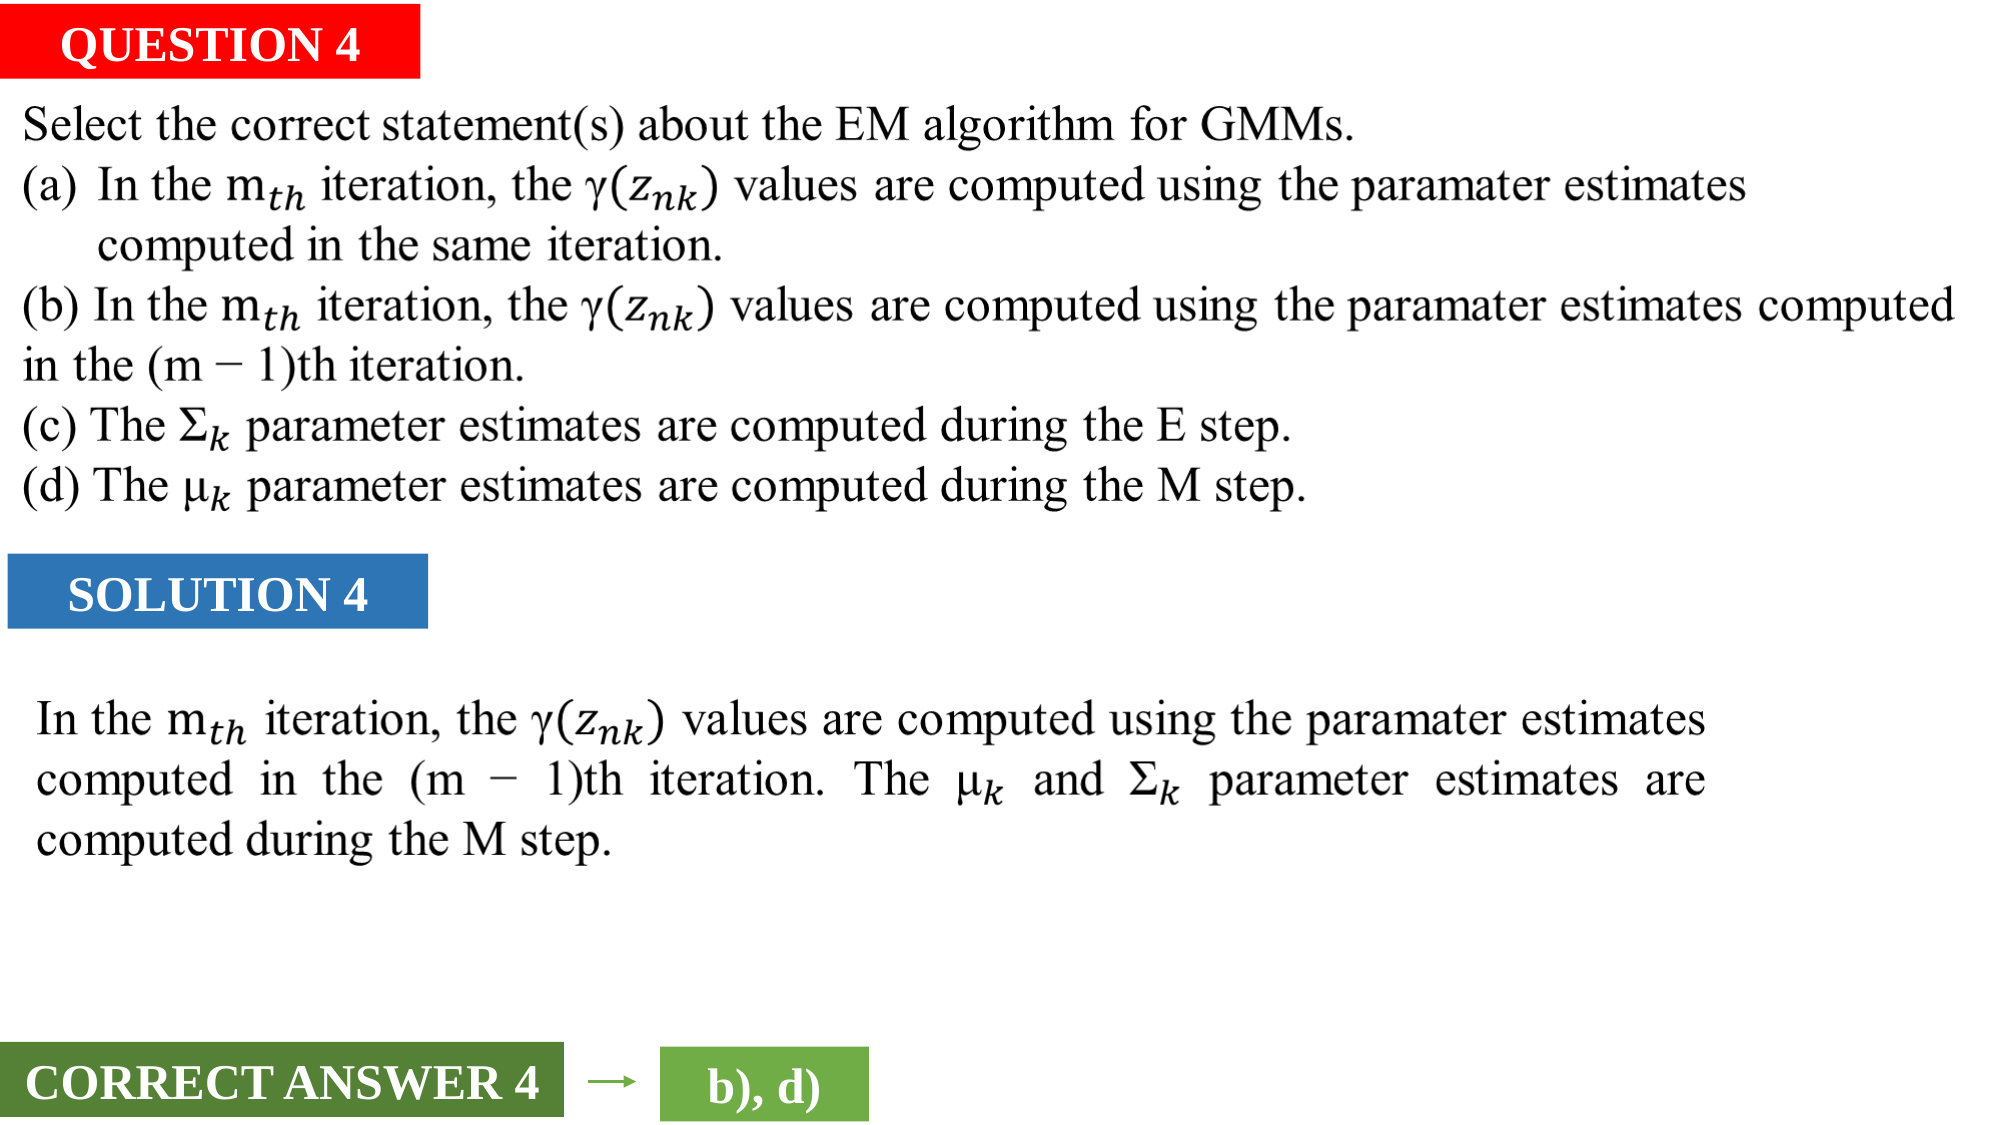

QUESTION 4

SOLUTION 4

CORRECT ANSWER 4
b), d)